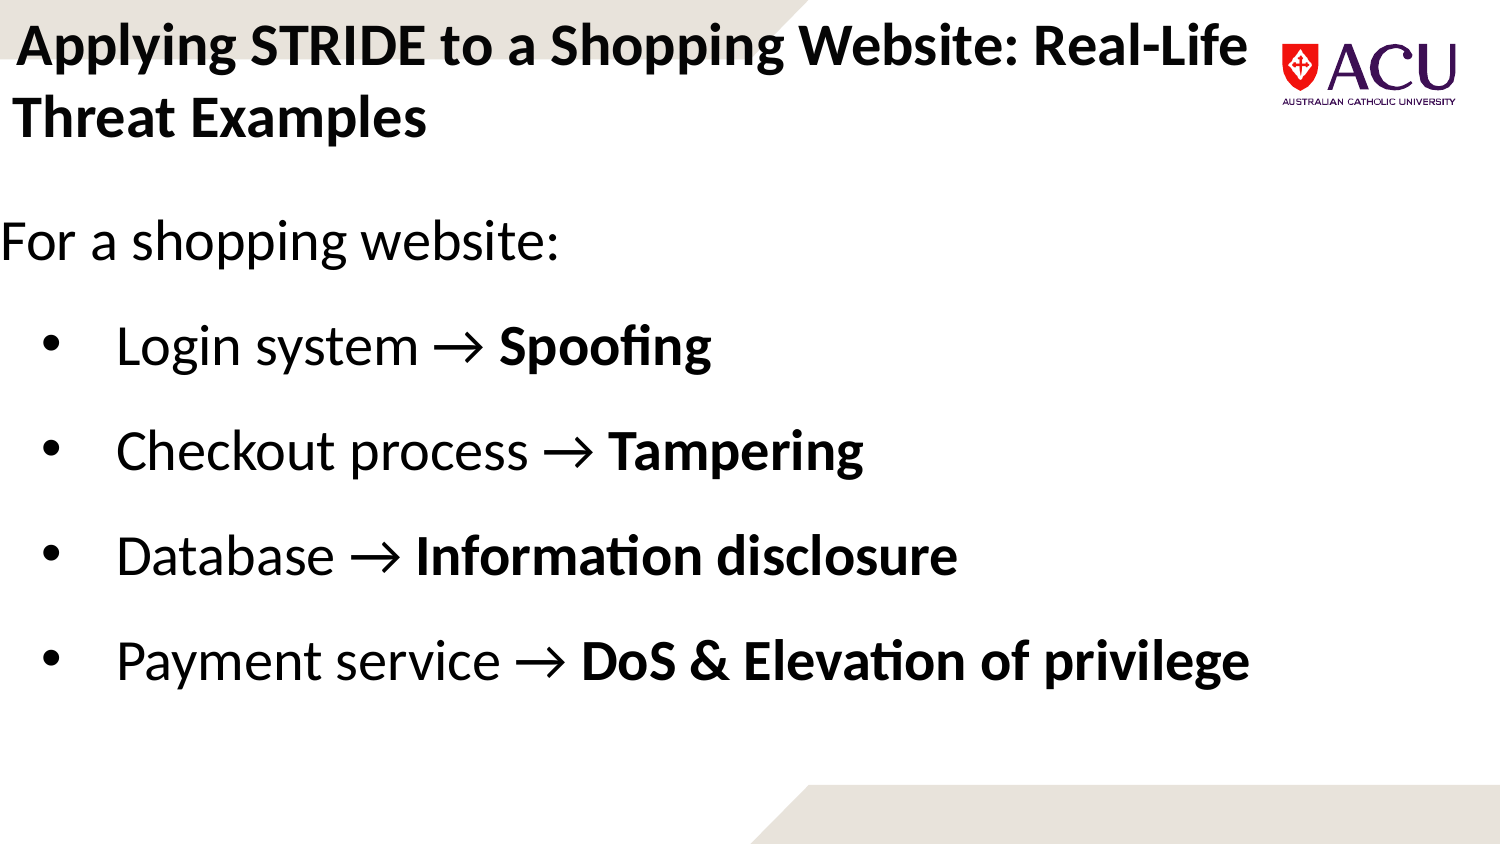

# Applying STRIDE to a Shopping Website: Real-Life Threat Examples
For a shopping website:
Login system → Spoofing
Checkout process → Tampering
Database → Information disclosure
Payment service → DoS & Elevation of privilege